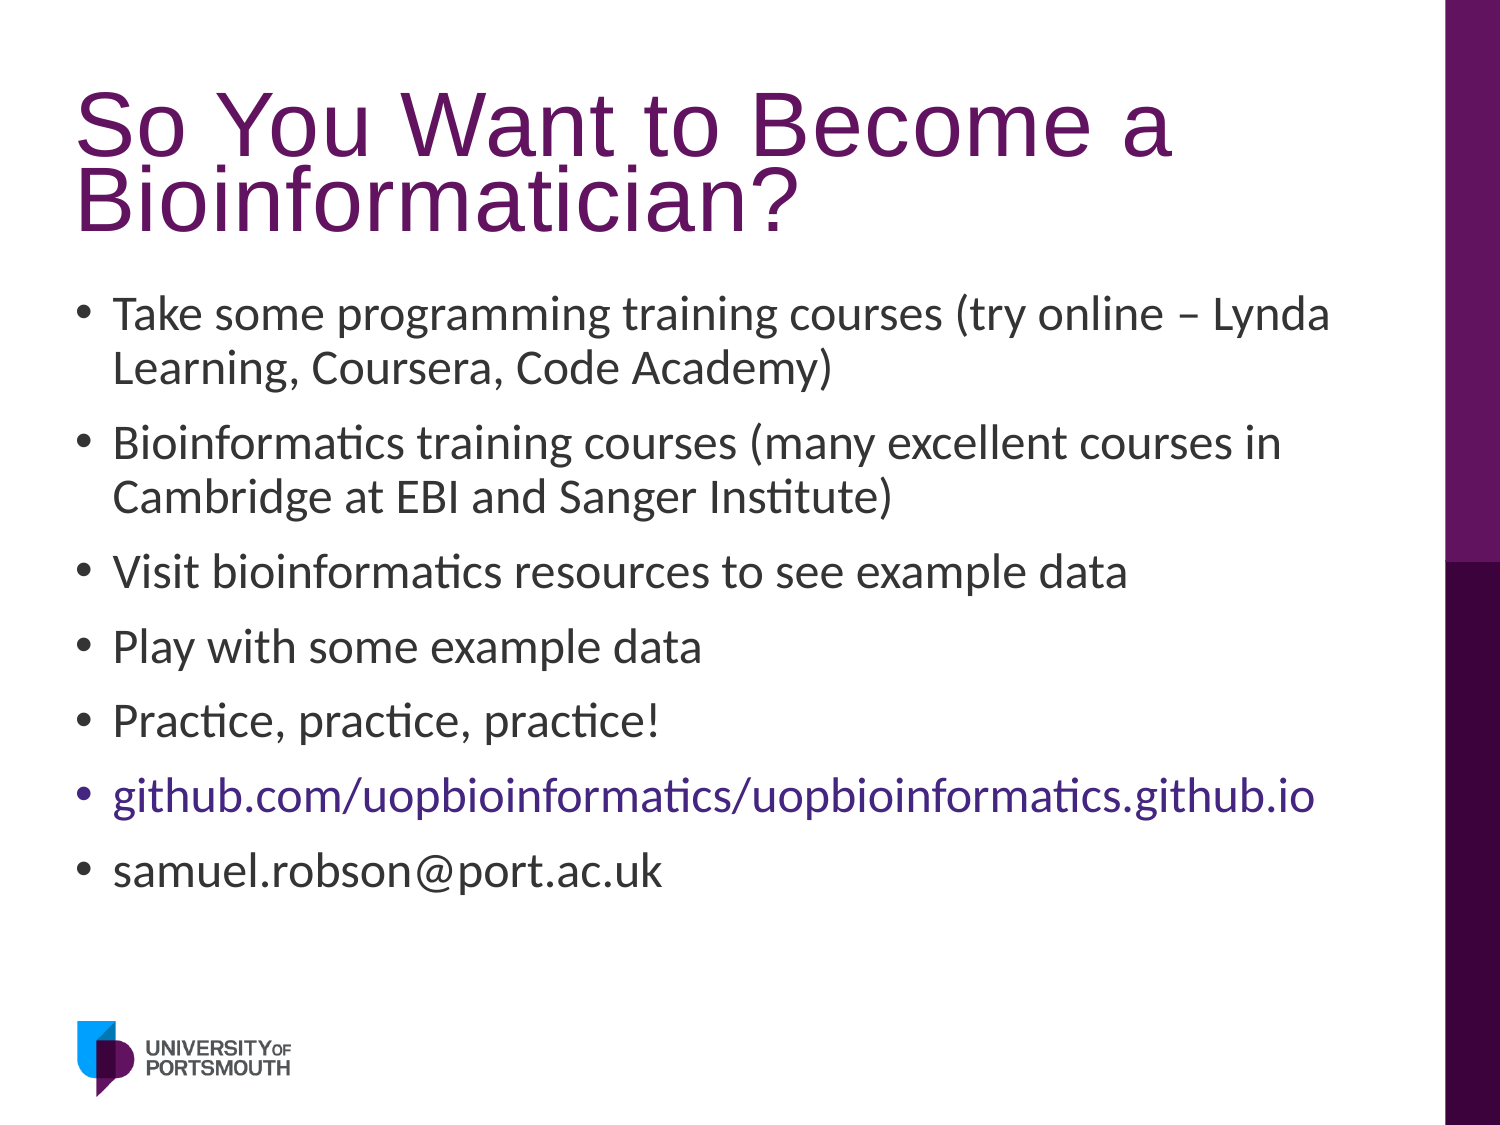

# So You Want to Become a Bioinformatician?
Take some programming training courses (try online – Lynda Learning, Coursera, Code Academy)
Bioinformatics training courses (many excellent courses in Cambridge at EBI and Sanger Institute)
Visit bioinformatics resources to see example data
Play with some example data
Practice, practice, practice!
github.com/uopbioinformatics/uopbioinformatics.github.io
samuel.robson@port.ac.uk